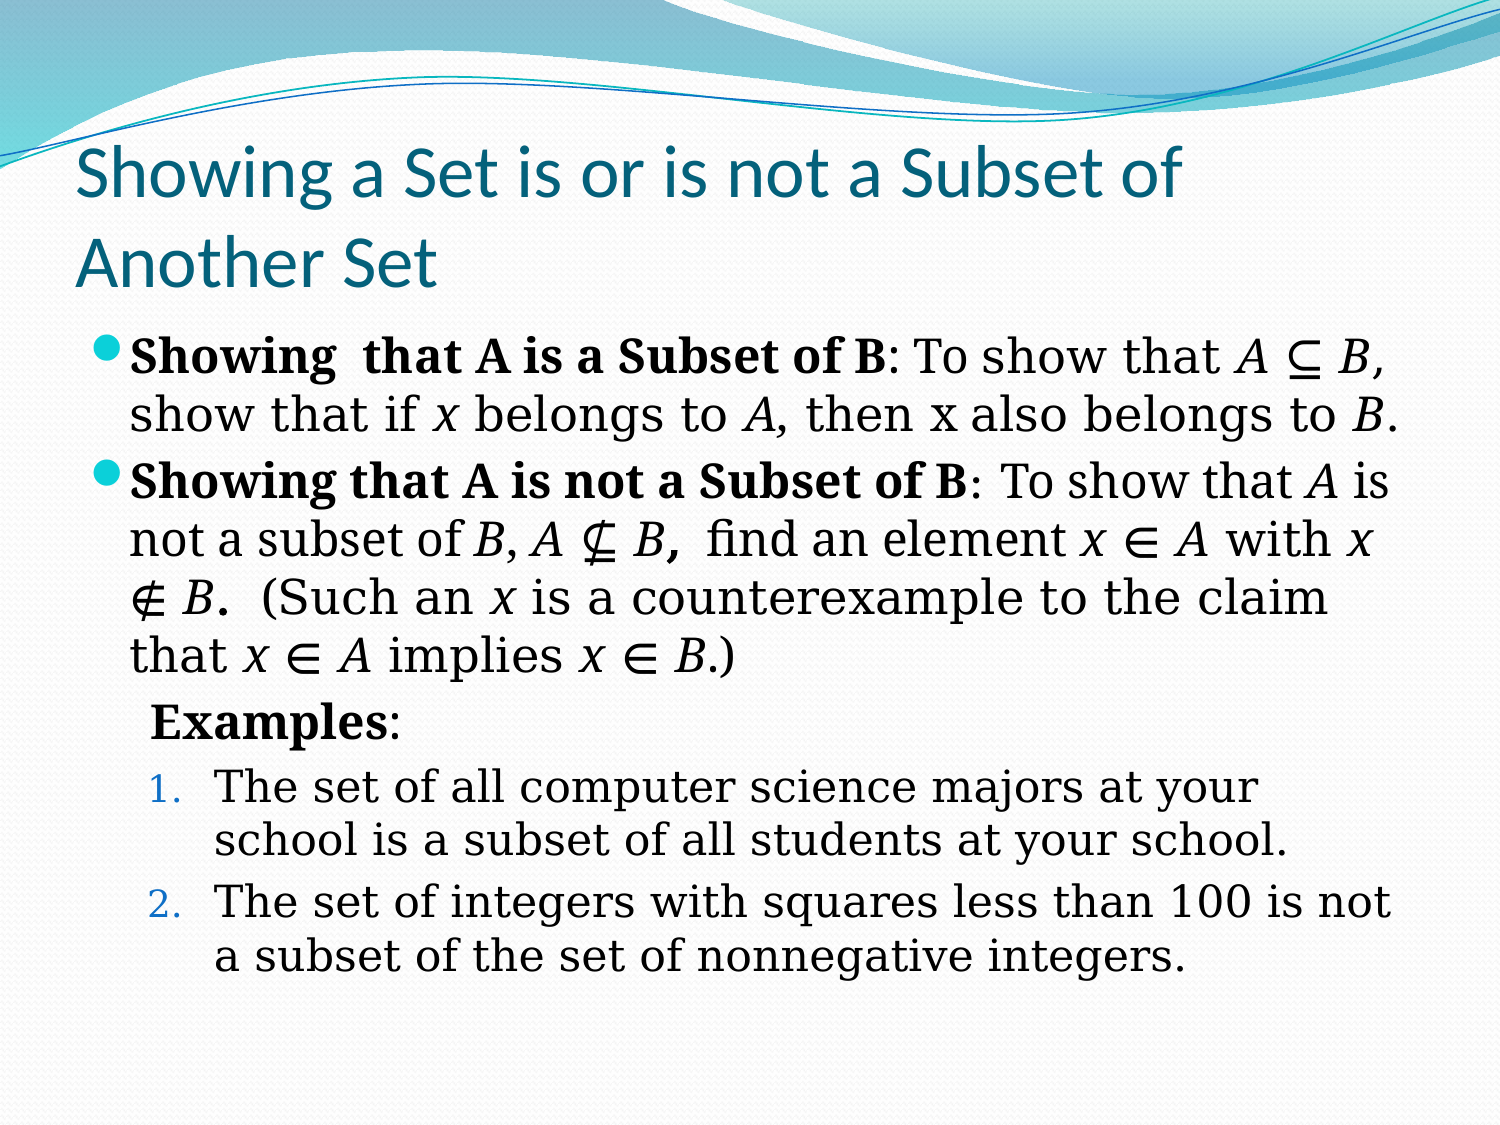

# Showing a Set is or is not a Subset of Another Set
Showing  that A is a Subset of B: To show that A ⊆ B, show that if x belongs to A, then x also belongs to B.
Showing that A is not a Subset of B: To show that A is not a subset of B, A ⊈ B,  find an element x ∈ A with x ∉ B.  (Such an x is a counterexample to the claim that x ∈ A implies x ∈ B.)
    Examples:
The set of all computer science majors at your school is a subset of all students at your school.
The set of integers with squares less than 100 is not a subset of the set of nonnegative integers.